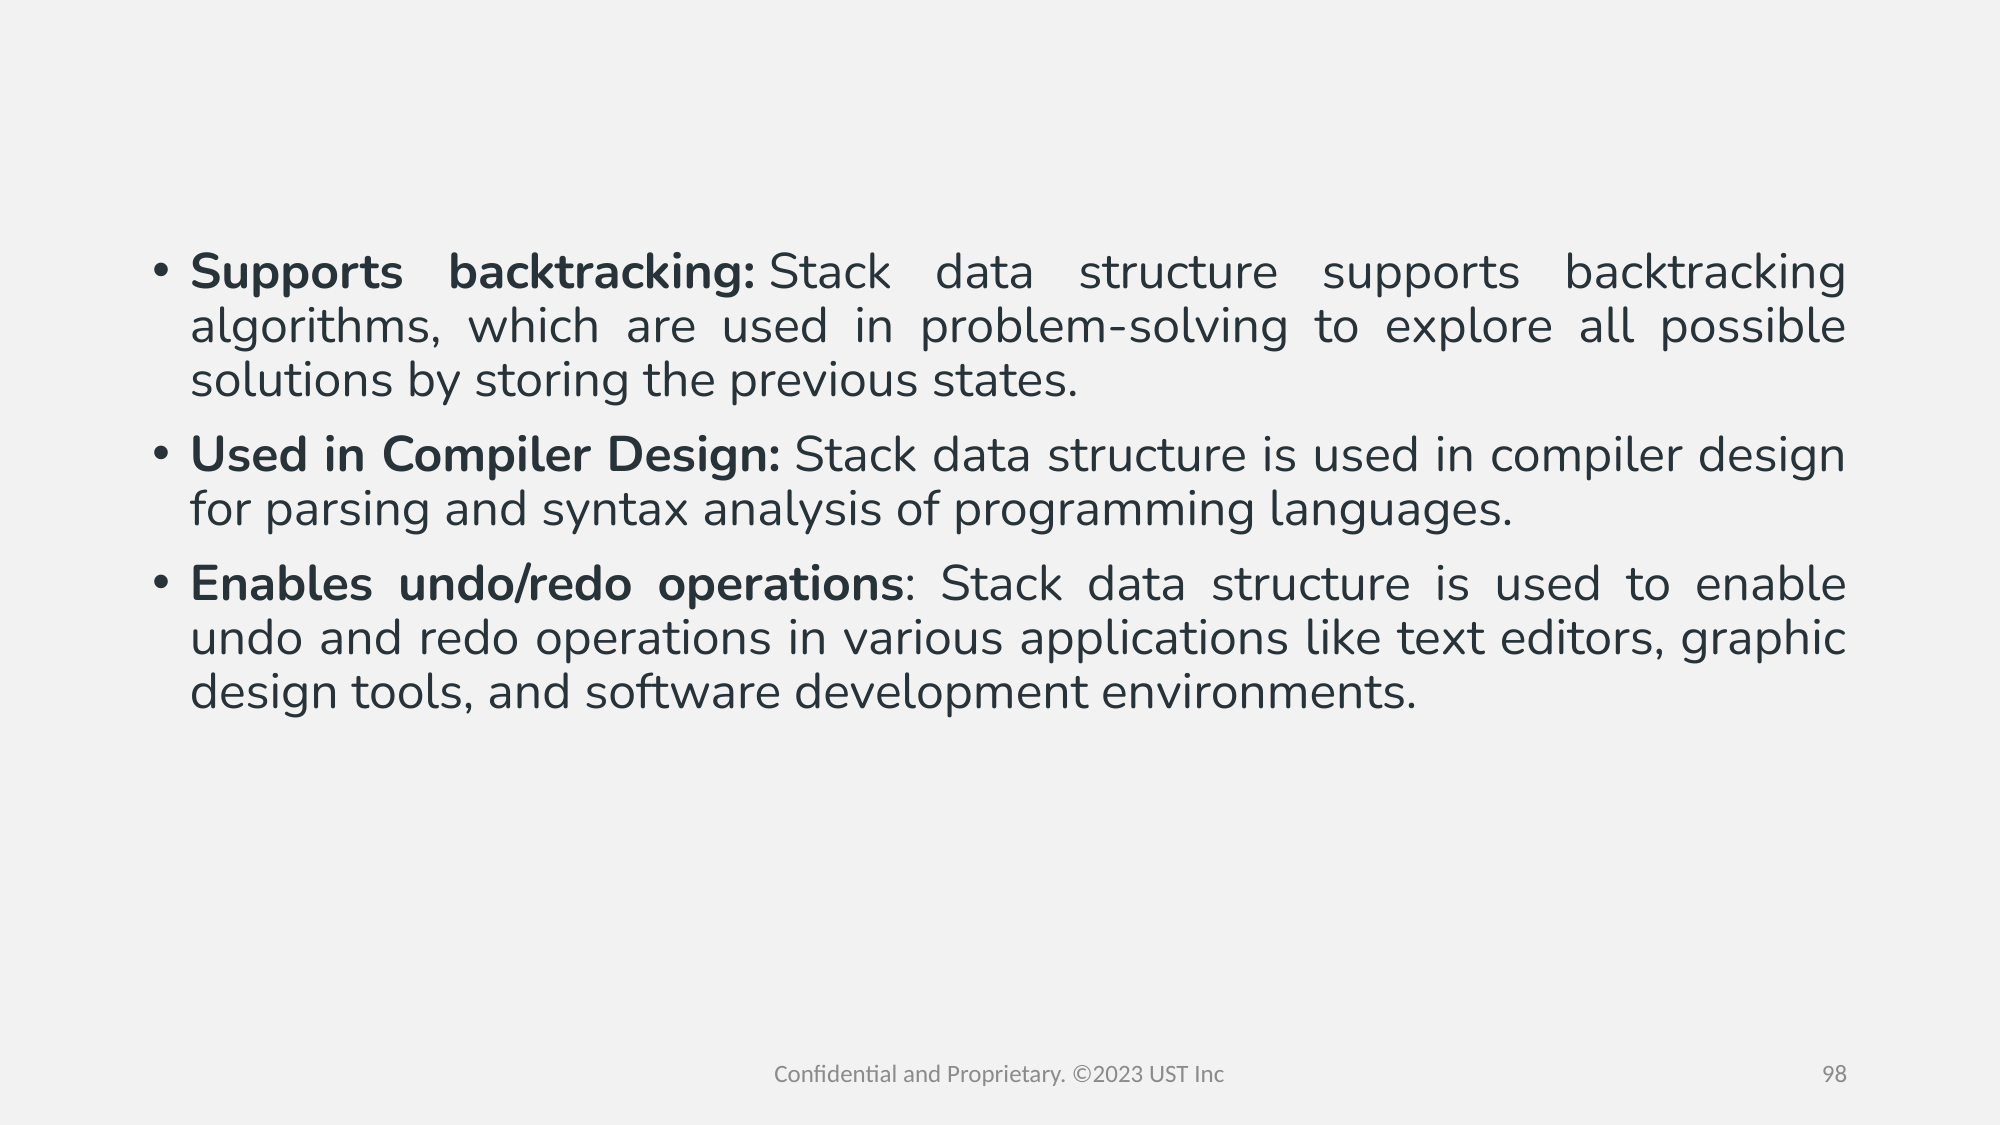

Supports backtracking: Stack data structure supports backtracking algorithms, which are used in problem-solving to explore all possible solutions by storing the previous states.
Used in Compiler Design: Stack data structure is used in compiler design for parsing and syntax analysis of programming languages.
Enables undo/redo operations: Stack data structure is used to enable undo and redo operations in various applications like text editors, graphic design tools, and software development environments.

Confidential and Proprietary. ©2023 UST Inc
98